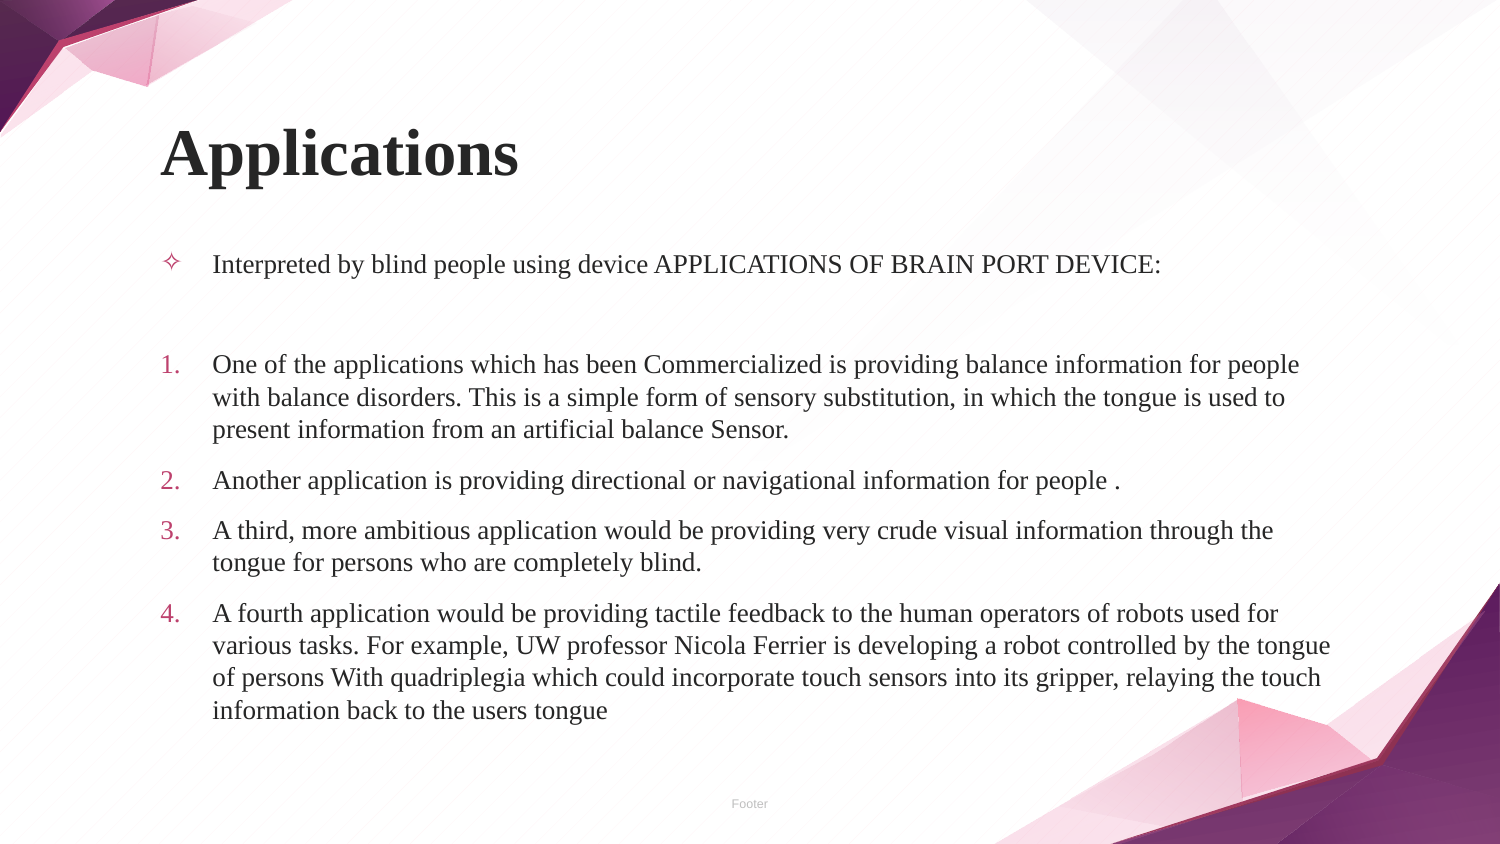

# Applications
Interpreted by blind people using device APPLICATIONS OF BRAIN PORT DEVICE:

One of the applications which has been Commercialized is providing balance information for people with balance disorders. This is a simple form of sensory substitution, in which the tongue is used to present information from an artificial balance Sensor.
Another application is providing directional or navigational information for people .
A third, more ambitious application would be providing very crude visual information through the tongue for persons who are completely blind.
A fourth application would be providing tactile feedback to the human operators of robots used for various tasks. For example, UW professor Nicola Ferrier is developing a robot controlled by the tongue of persons With quadriplegia which could incorporate touch sensors into its gripper, relaying the touch information back to the users tongue
Footer